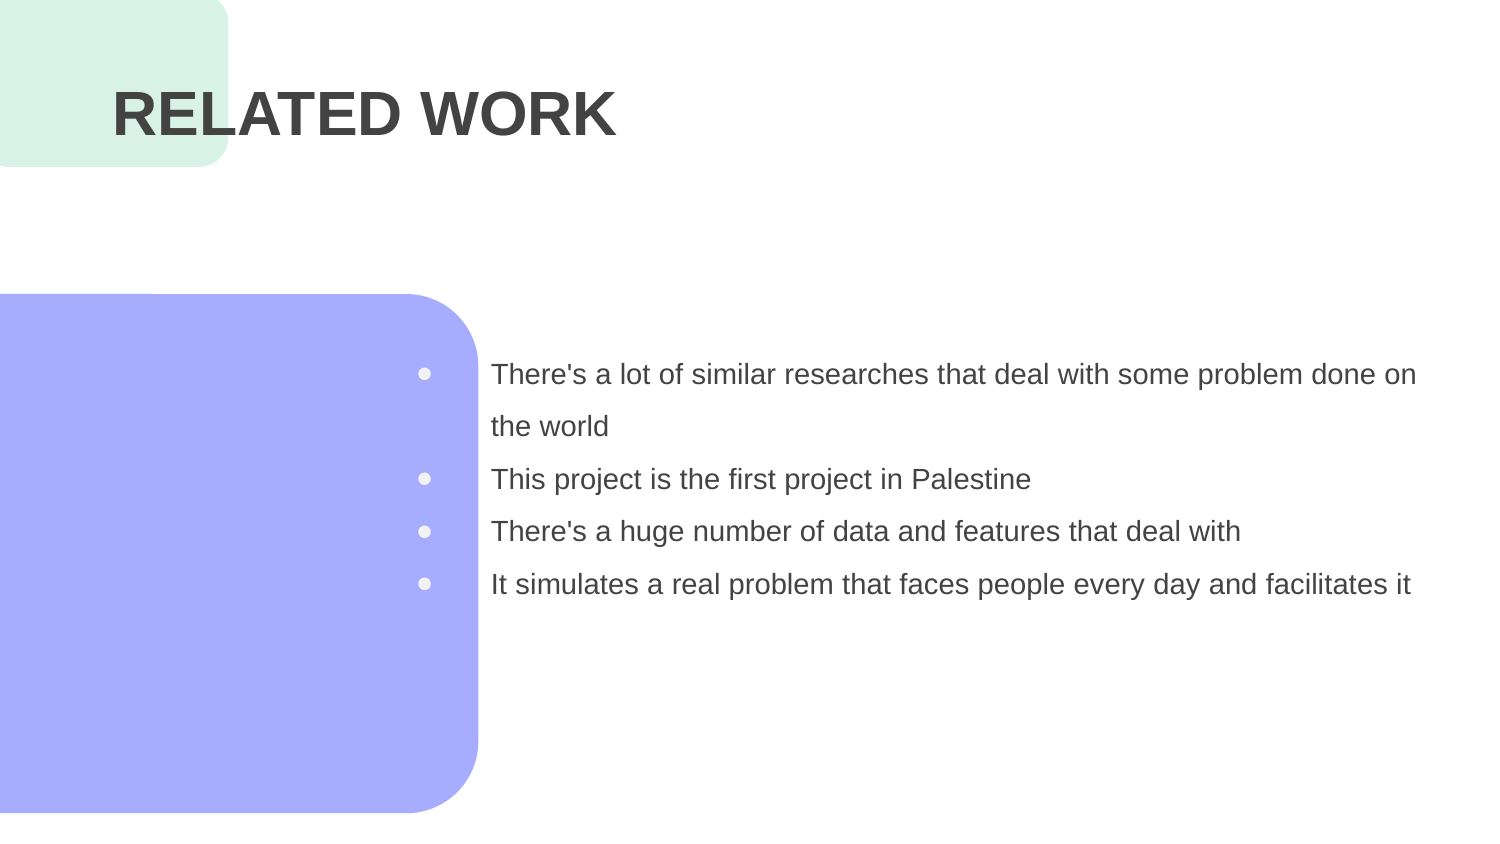

# RELATED WORK
There's a lot of similar researches that deal with some problem done on the world
This project is the first project in Palestine
There's a huge number of data and features that deal with
It simulates a real problem that faces people every day and facilitates it